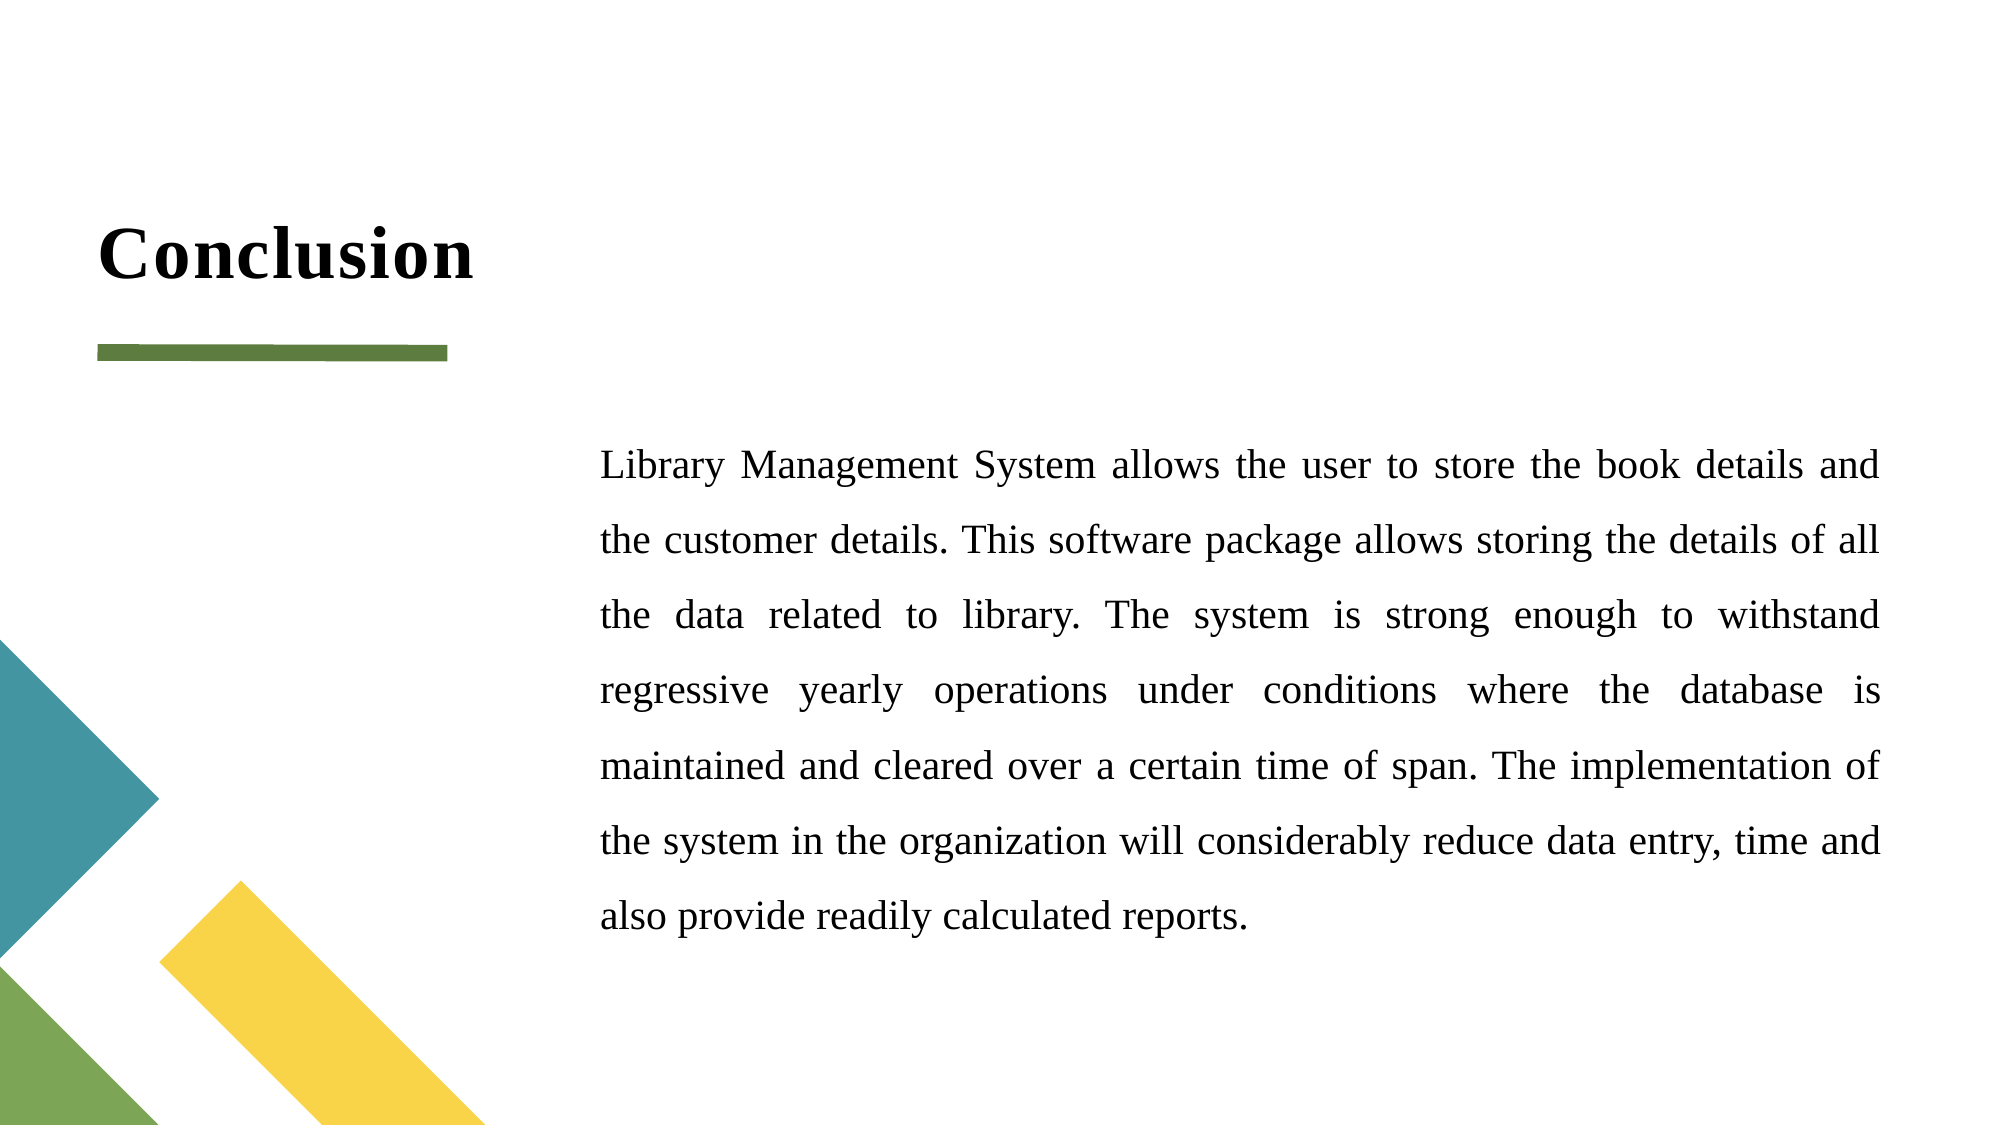

# Conclusion
Library Management System allows the user to store the book details and the customer details. This software package allows storing the details of all the data related to library. The system is strong enough to withstand regressive yearly operations under conditions where the database is maintained and cleared over a certain time of span. The implementation of the system in the organization will considerably reduce data entry, time and also provide readily calculated reports.